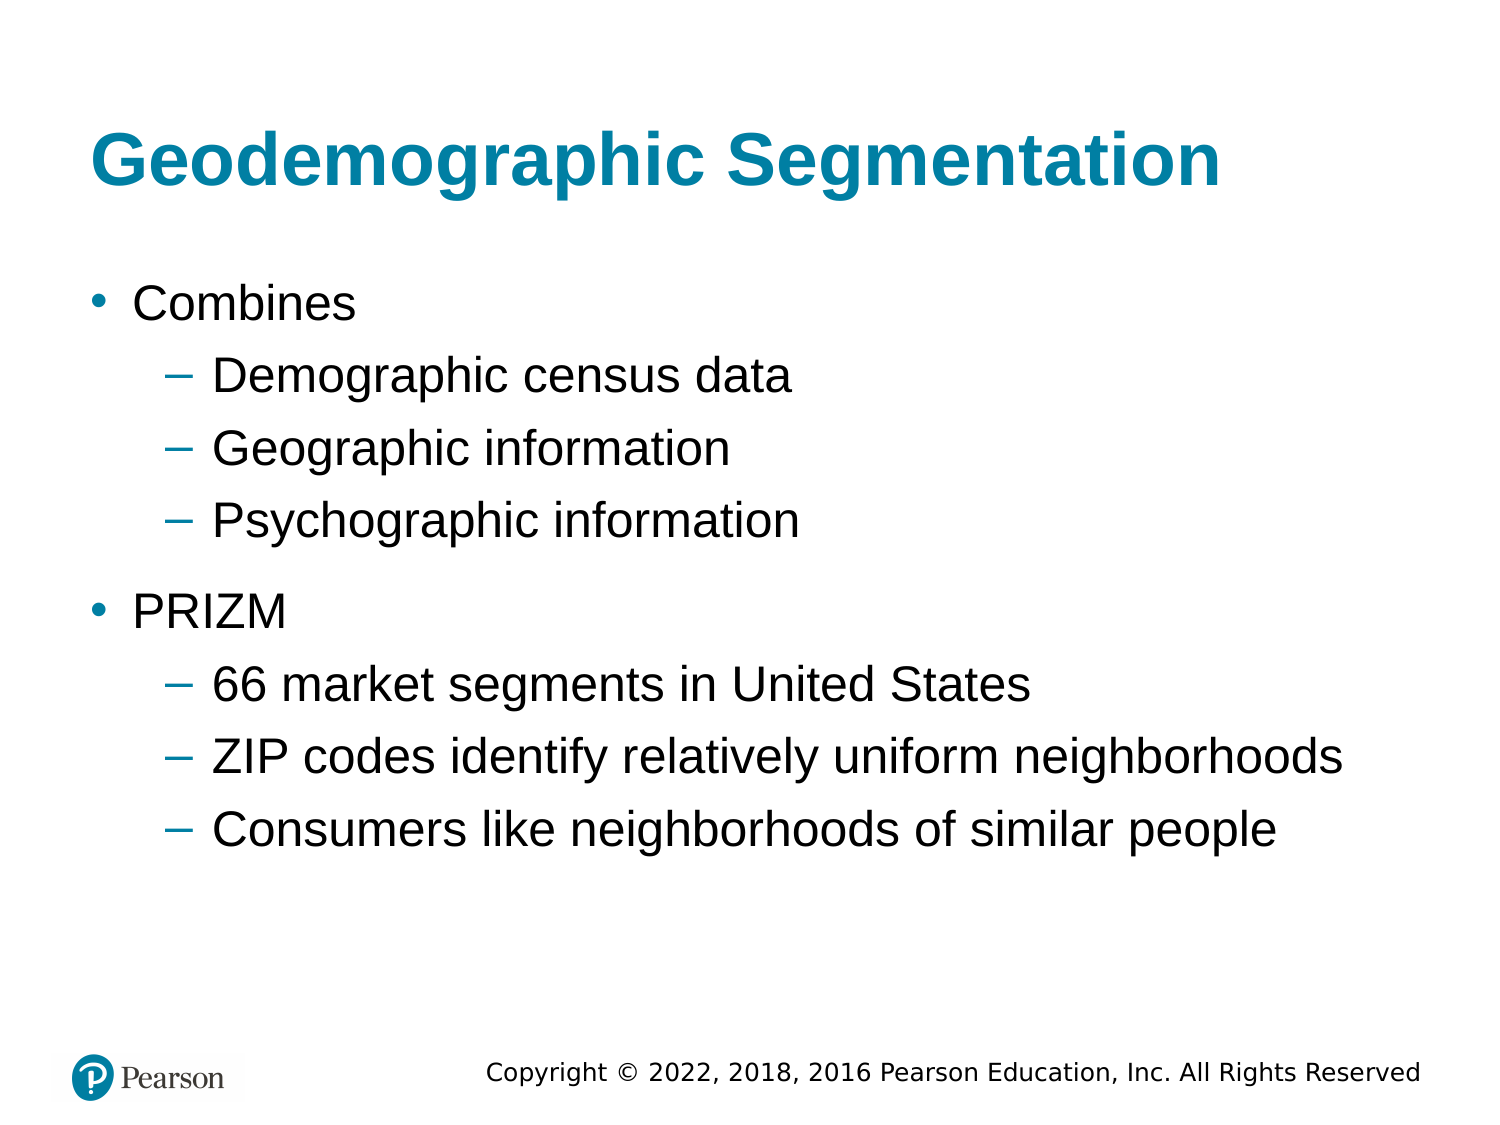

# Geodemographic Segmentation
Combines
Demographic census data
Geographic information
Psychographic information
PRIZM
66 market segments in United States
ZIP codes identify relatively uniform neighborhoods
Consumers like neighborhoods of similar people